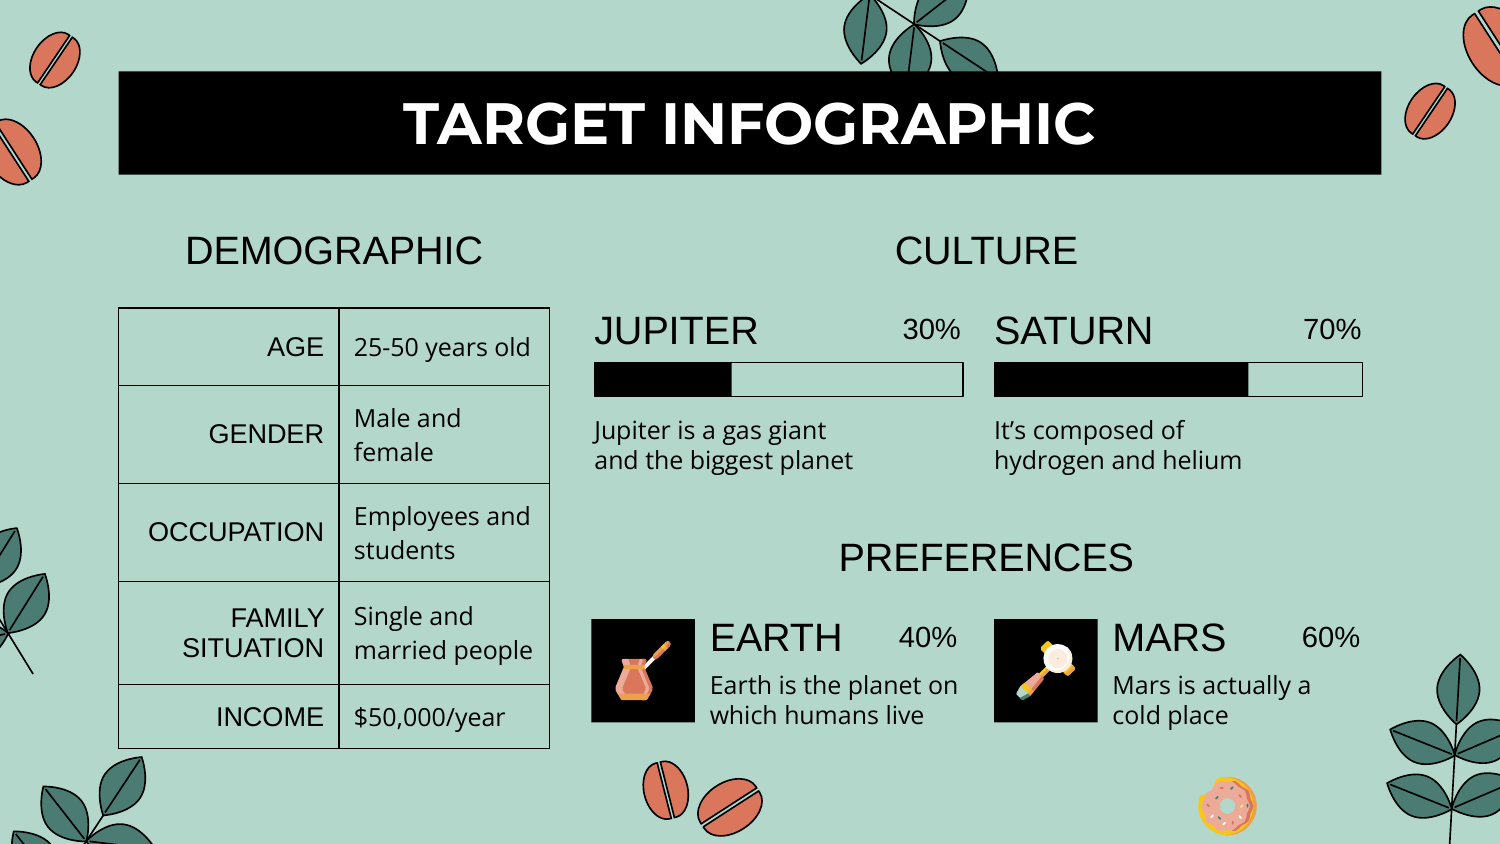

# TARGET INFOGRAPHIC
DEMOGRAPHIC
CULTURE
30%
70%
JUPITER
SATURN
| AGE | 25-50 years old |
| --- | --- |
| GENDER | Male and female |
| OCCUPATION | Employees and students |
| FAMILY SITUATION | Single and married people |
| INCOME | $50,000/year |

Jupiter is a gas giant and the biggest planet
It’s composed of hydrogen and helium
PREFERENCES
EARTH
40%
MARS
60%

Earth is the planet on which humans live

Mars is actually a cold place